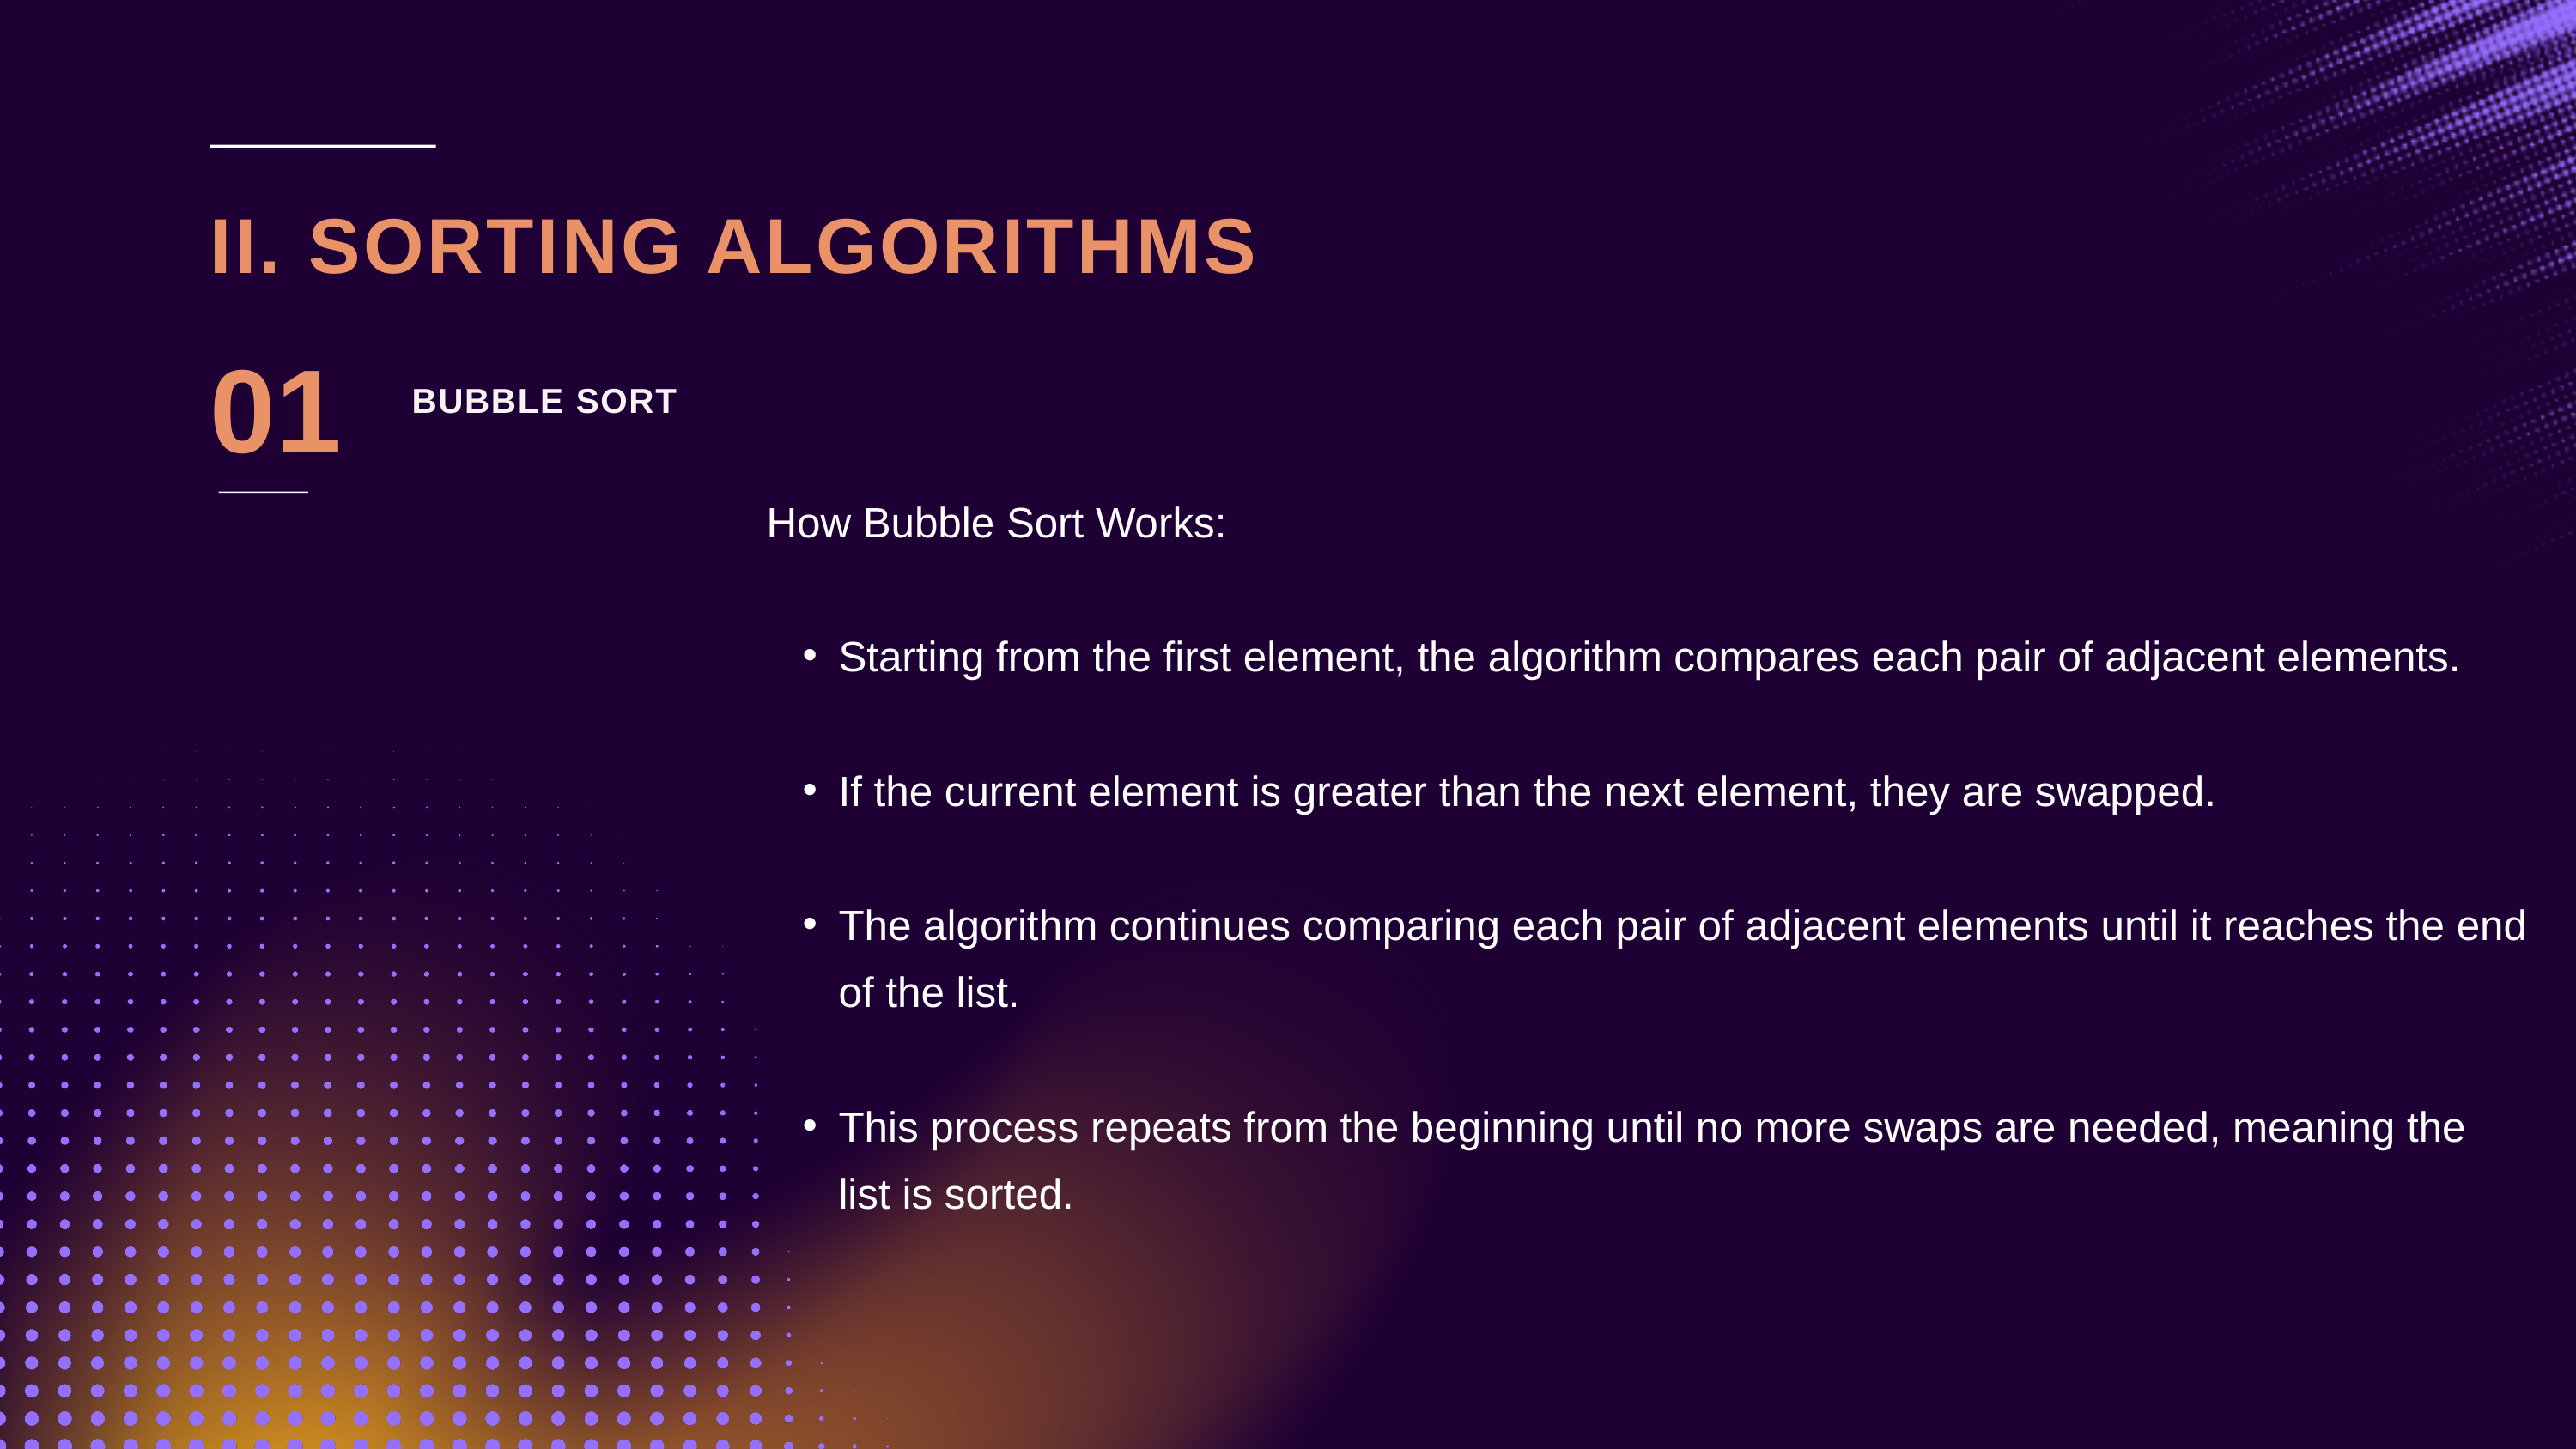

II. SORTING ALGORITHMS
01
BUBBLE SORT
How Bubble Sort Works:

Starting from the first element, the algorithm compares each pair of adjacent elements.

If the current element is greater than the next element, they are swapped.

The algorithm continues comparing each pair of adjacent elements until it reaches the end of the list.

This process repeats from the beginning until no more swaps are needed, meaning the list is sorted.